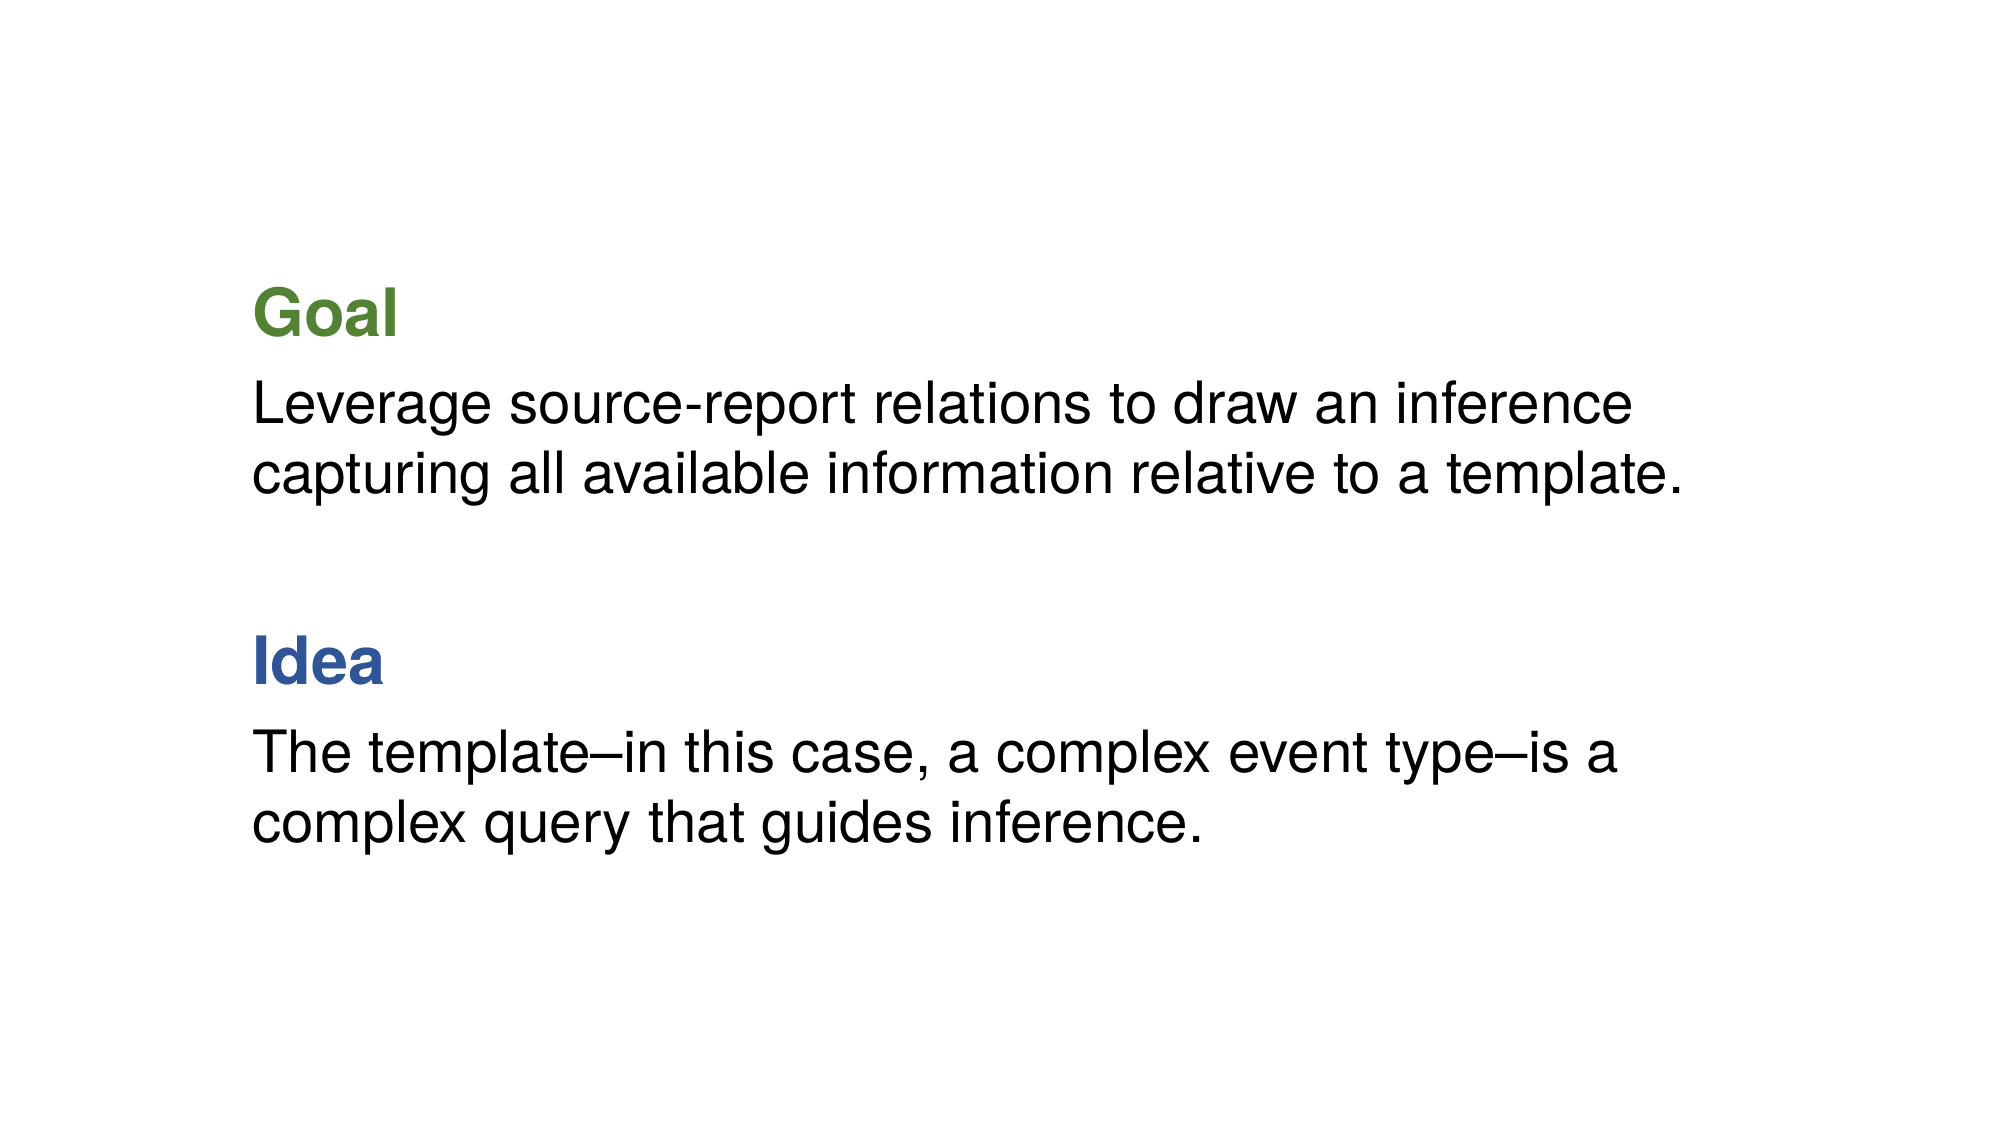

Goal
Leverage source-report relations to draw an inference capturing all available information relative to a template.
Idea
The template–in this case, a complex event type–is a complex query that guides inference.